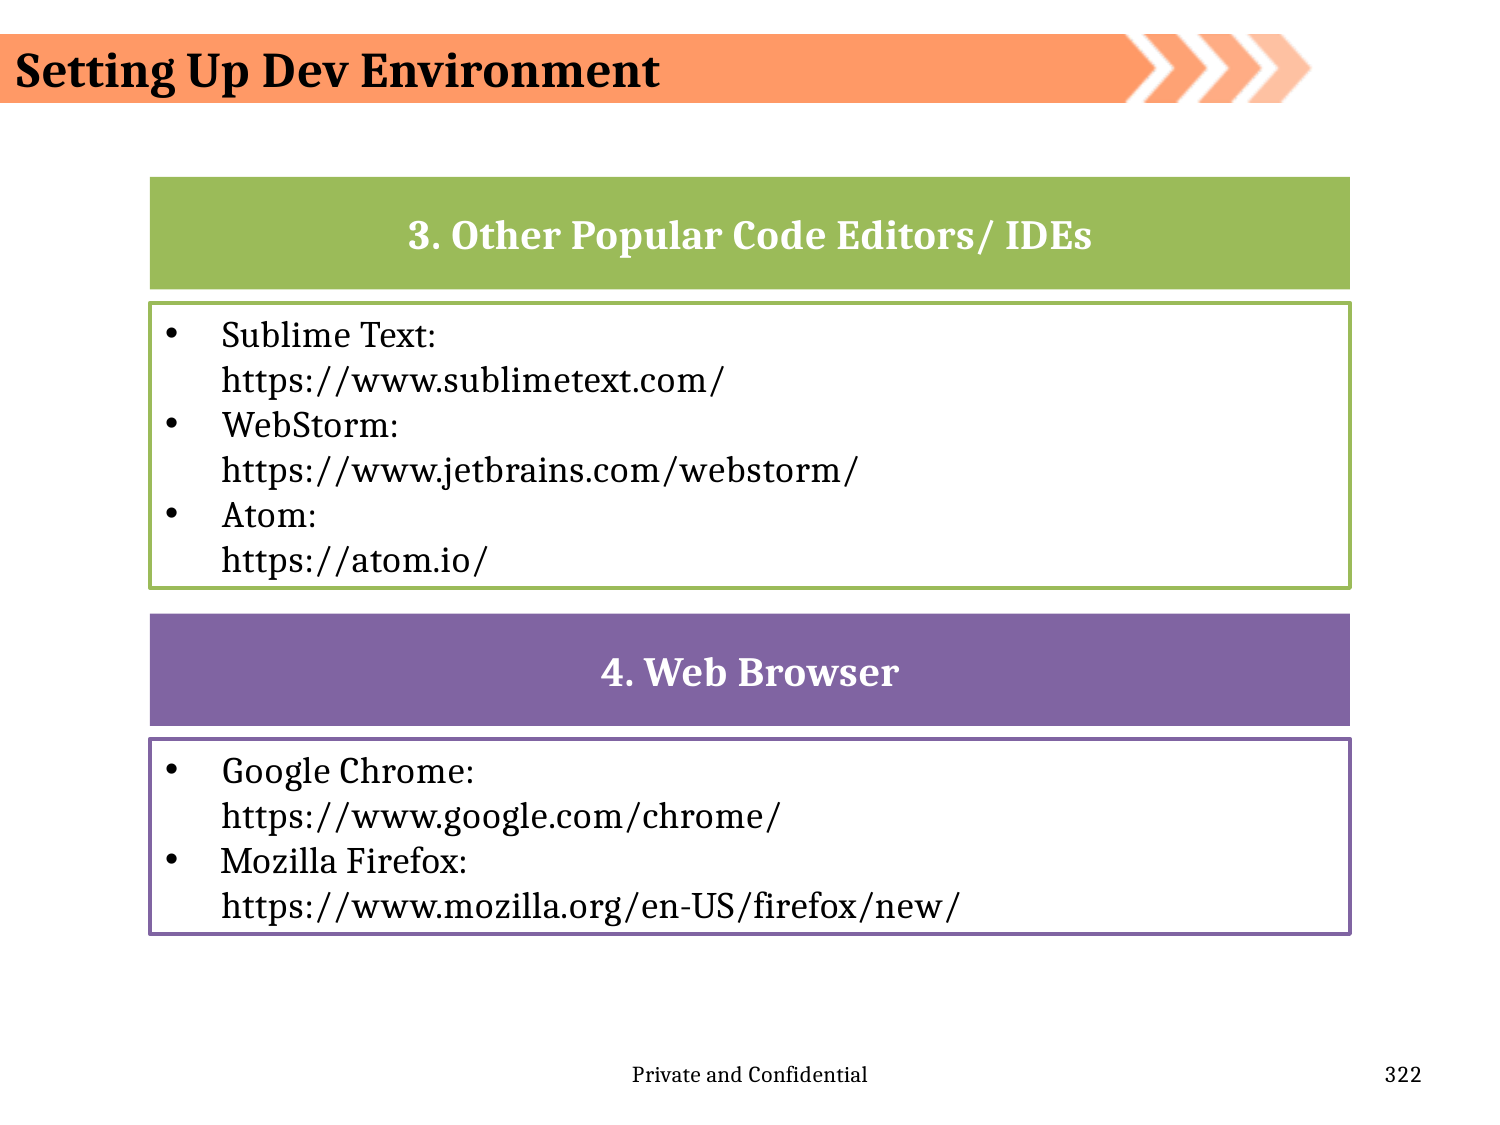

Setting Up Dev Environment
3. Other Popular Code Editors/ IDEs
Sublime Text:
https://www.sublimetext.com/
WebStorm:
https://www.jetbrains.com/webstorm/
Atom:
https://atom.io/
4. Web Browser
Google Chrome:
https://www.google.com/chrome/
Mozilla Firefox:
https://www.mozilla.org/en-US/firefox/new/